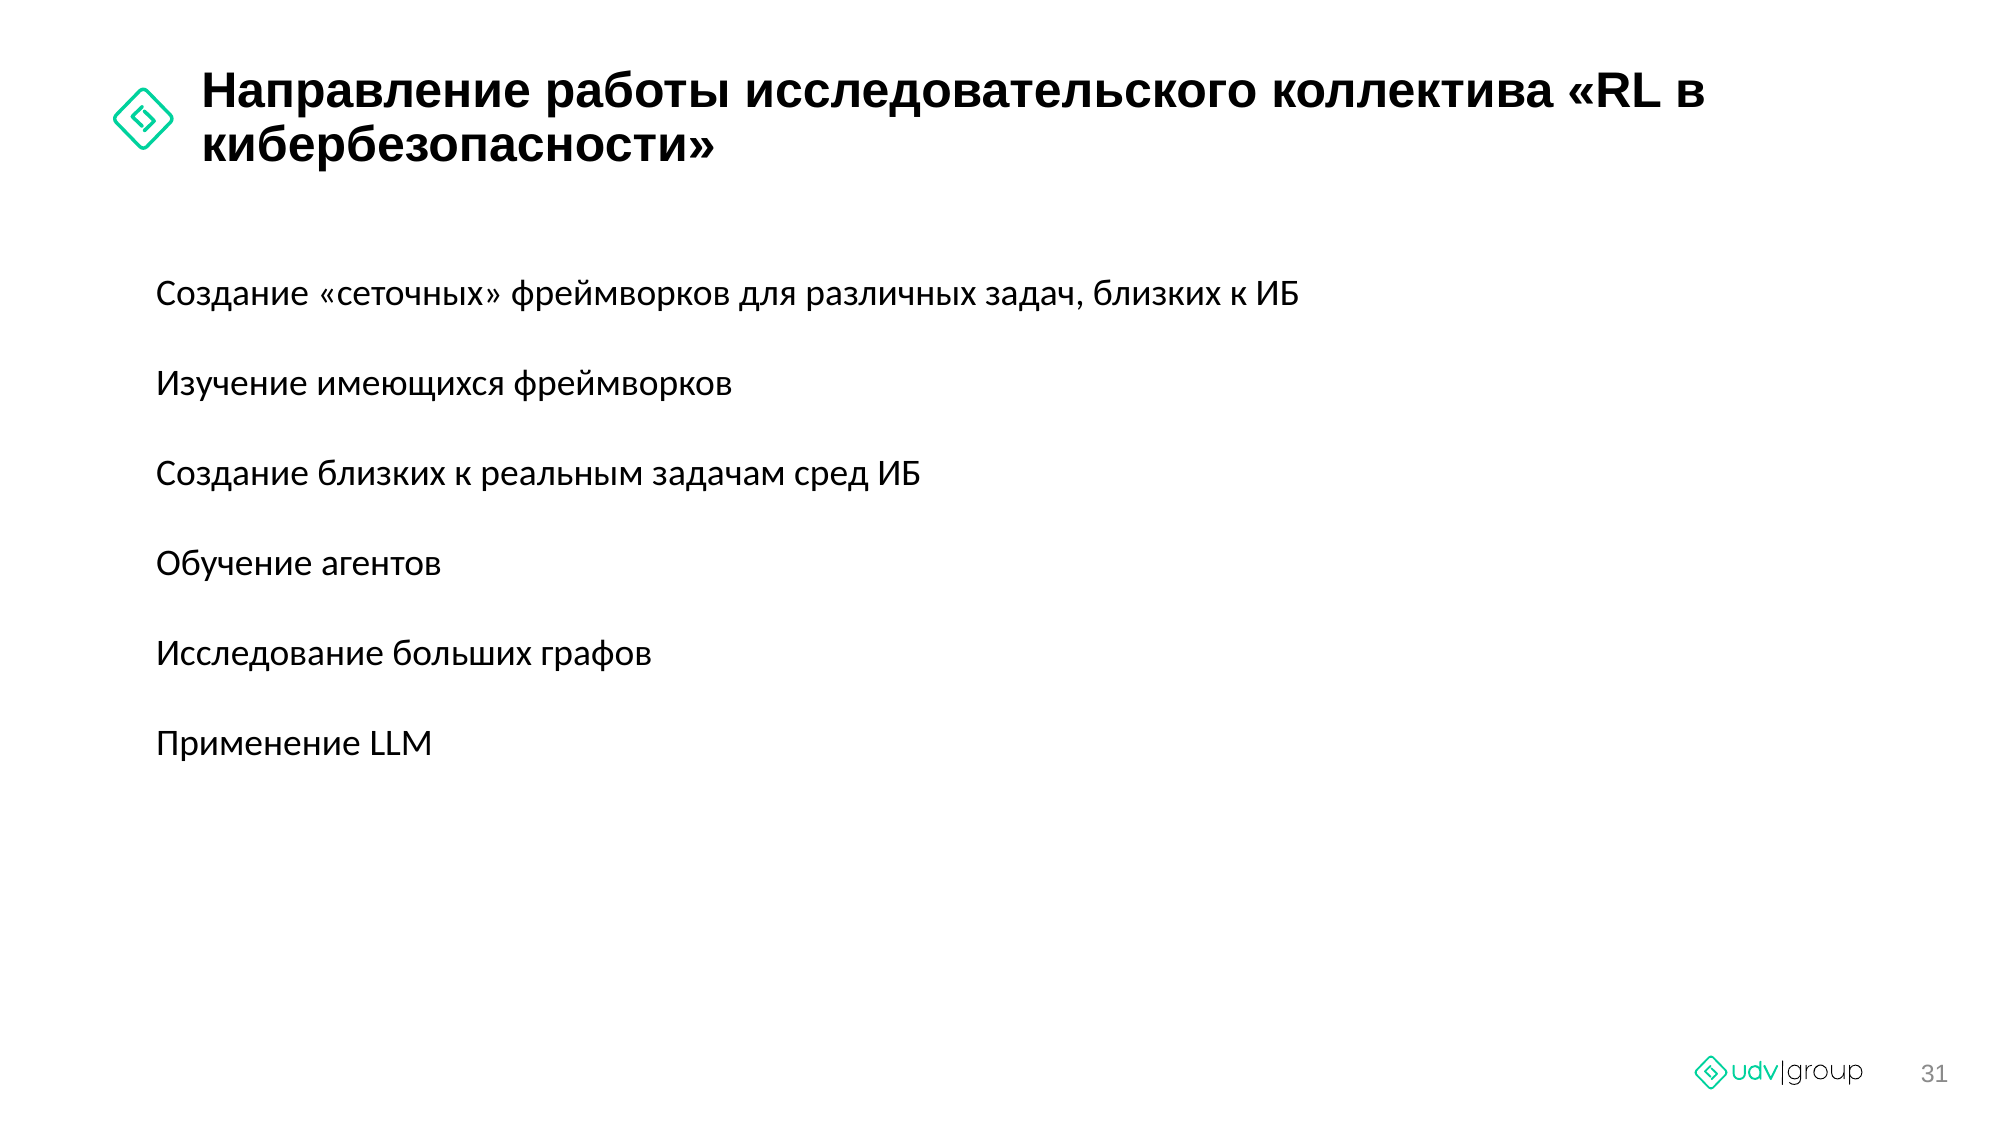

# Направление работы исследовательского коллектива «RL в кибербезопасности»
Создание «сеточных» фреймворков для различных задач, близких к ИБ

Изучение имеющихся фреймворков

Создание близких к реальным задачам сред ИБ

Обучение агентов

Исследование больших графов

Применение LLM
31